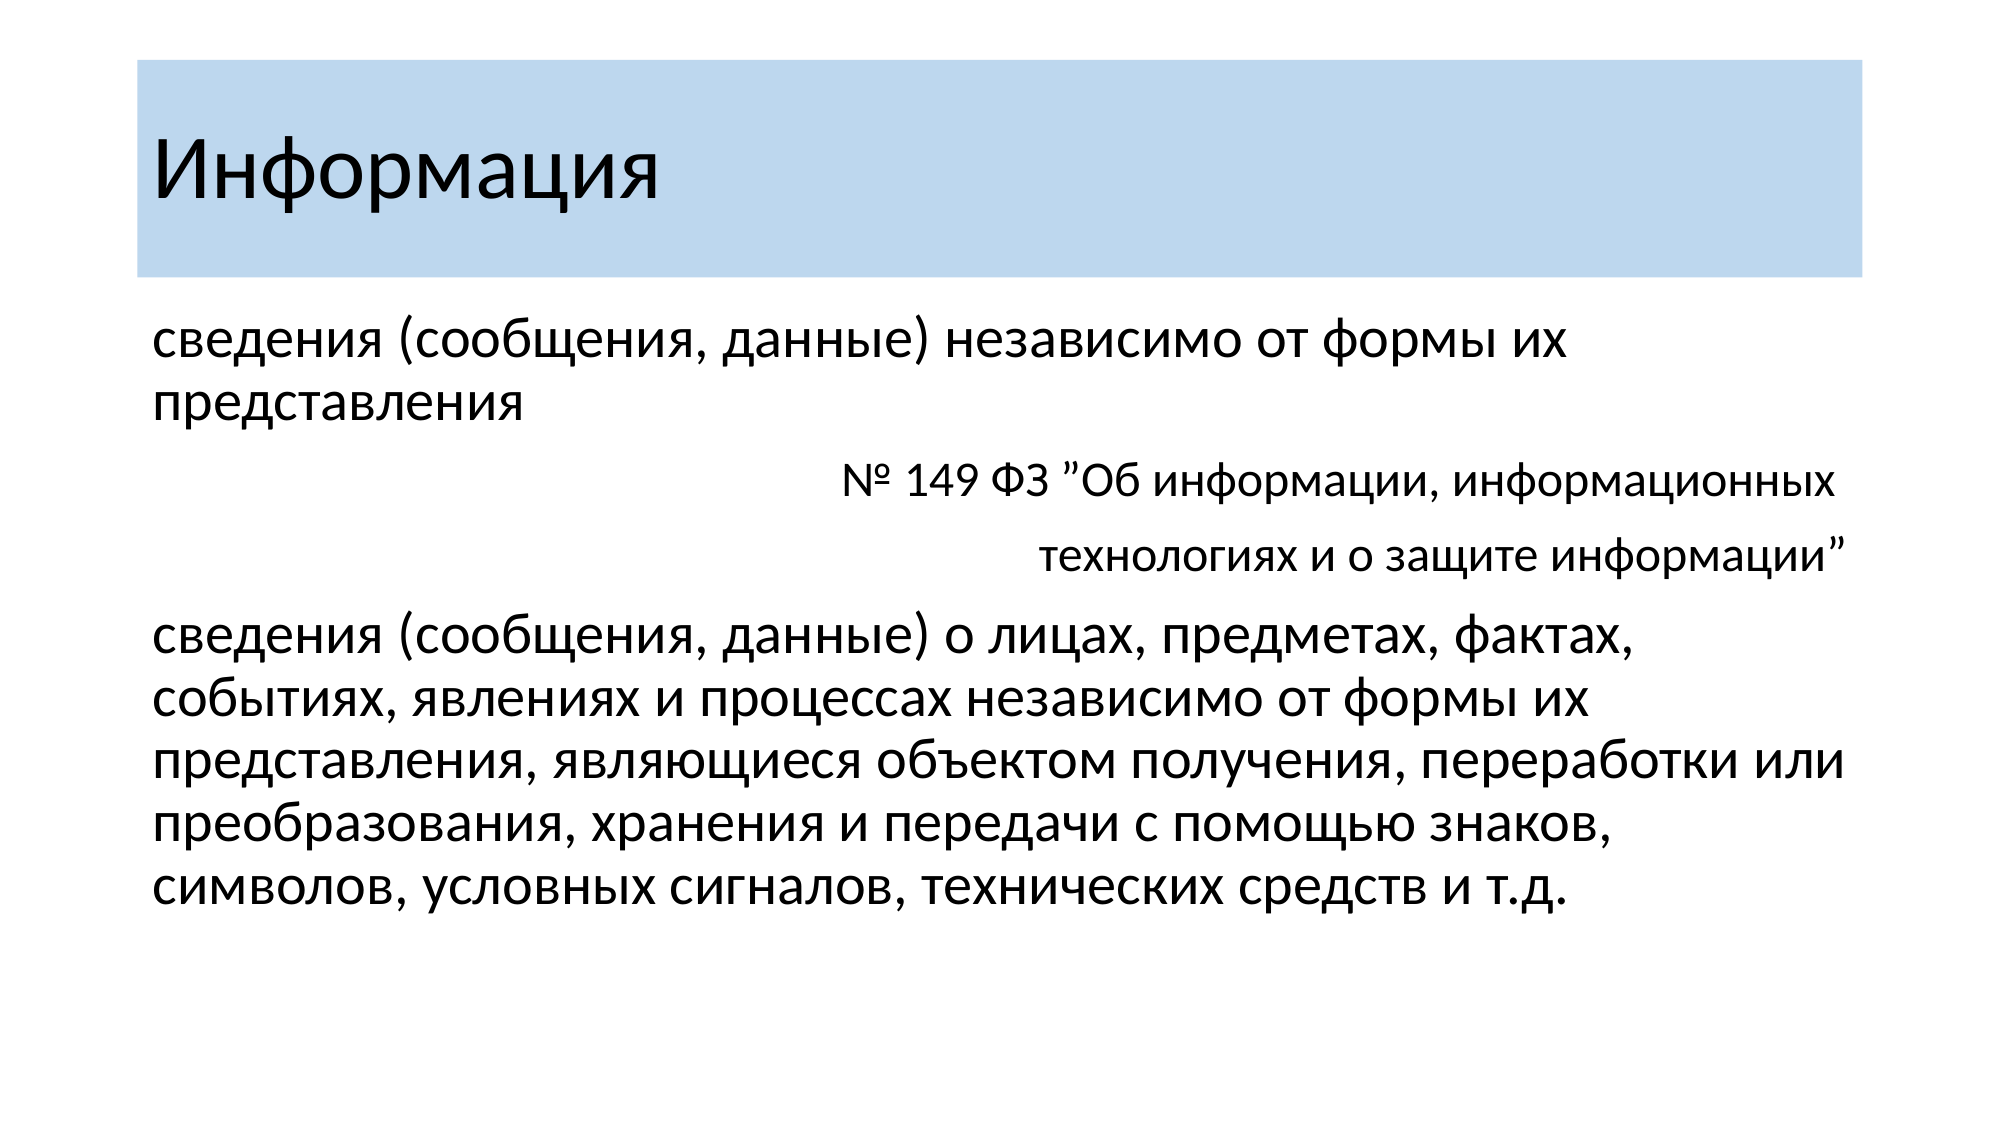

# Информация
сведения (сообщения, данные) независимо от формы их представления
№ 149 ФЗ ”Об информации, информационных
технологиях и о защите информации”
сведения (сообщения, данные) о лицах, предметах, фактах, событиях, явлениях и процессах независимо от формы их представления, являющиеся объектом получения, переработки или преобразования, хранения и передачи с помощью знаков, символов, условных сигналов, технических средств и т.д.